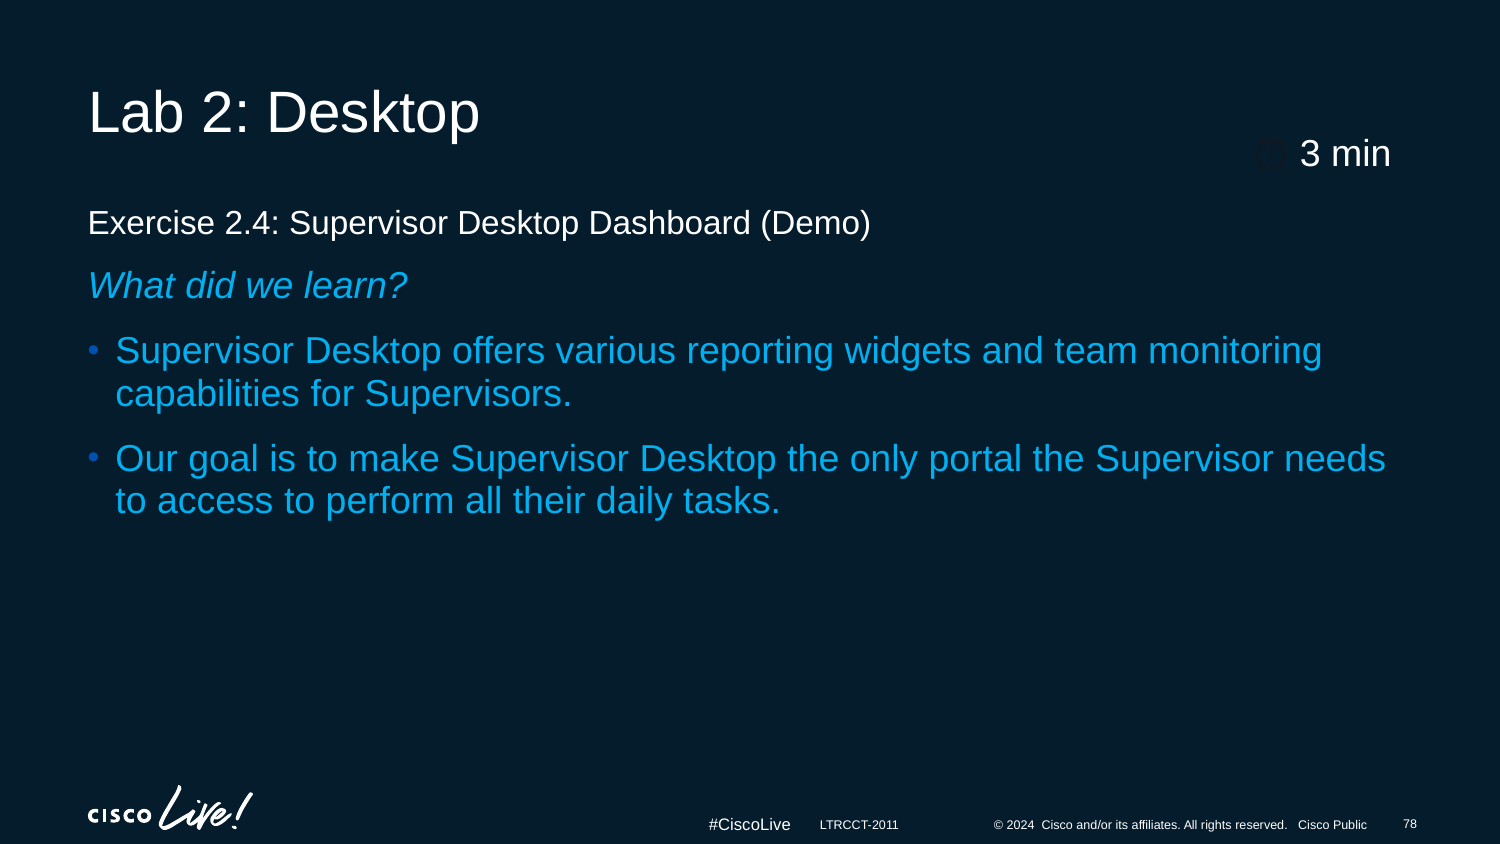

# Lab 2: Desktop
⏰ 3 min
Exercise 2.4: Supervisor Desktop Dashboard (Demo)
What did we learn?
Supervisor Desktop offers various reporting widgets and team monitoring capabilities for Supervisors.
Our goal is to make Supervisor Desktop the only portal the Supervisor needs to access to perform all their daily tasks.

78
LTRCCT-2011